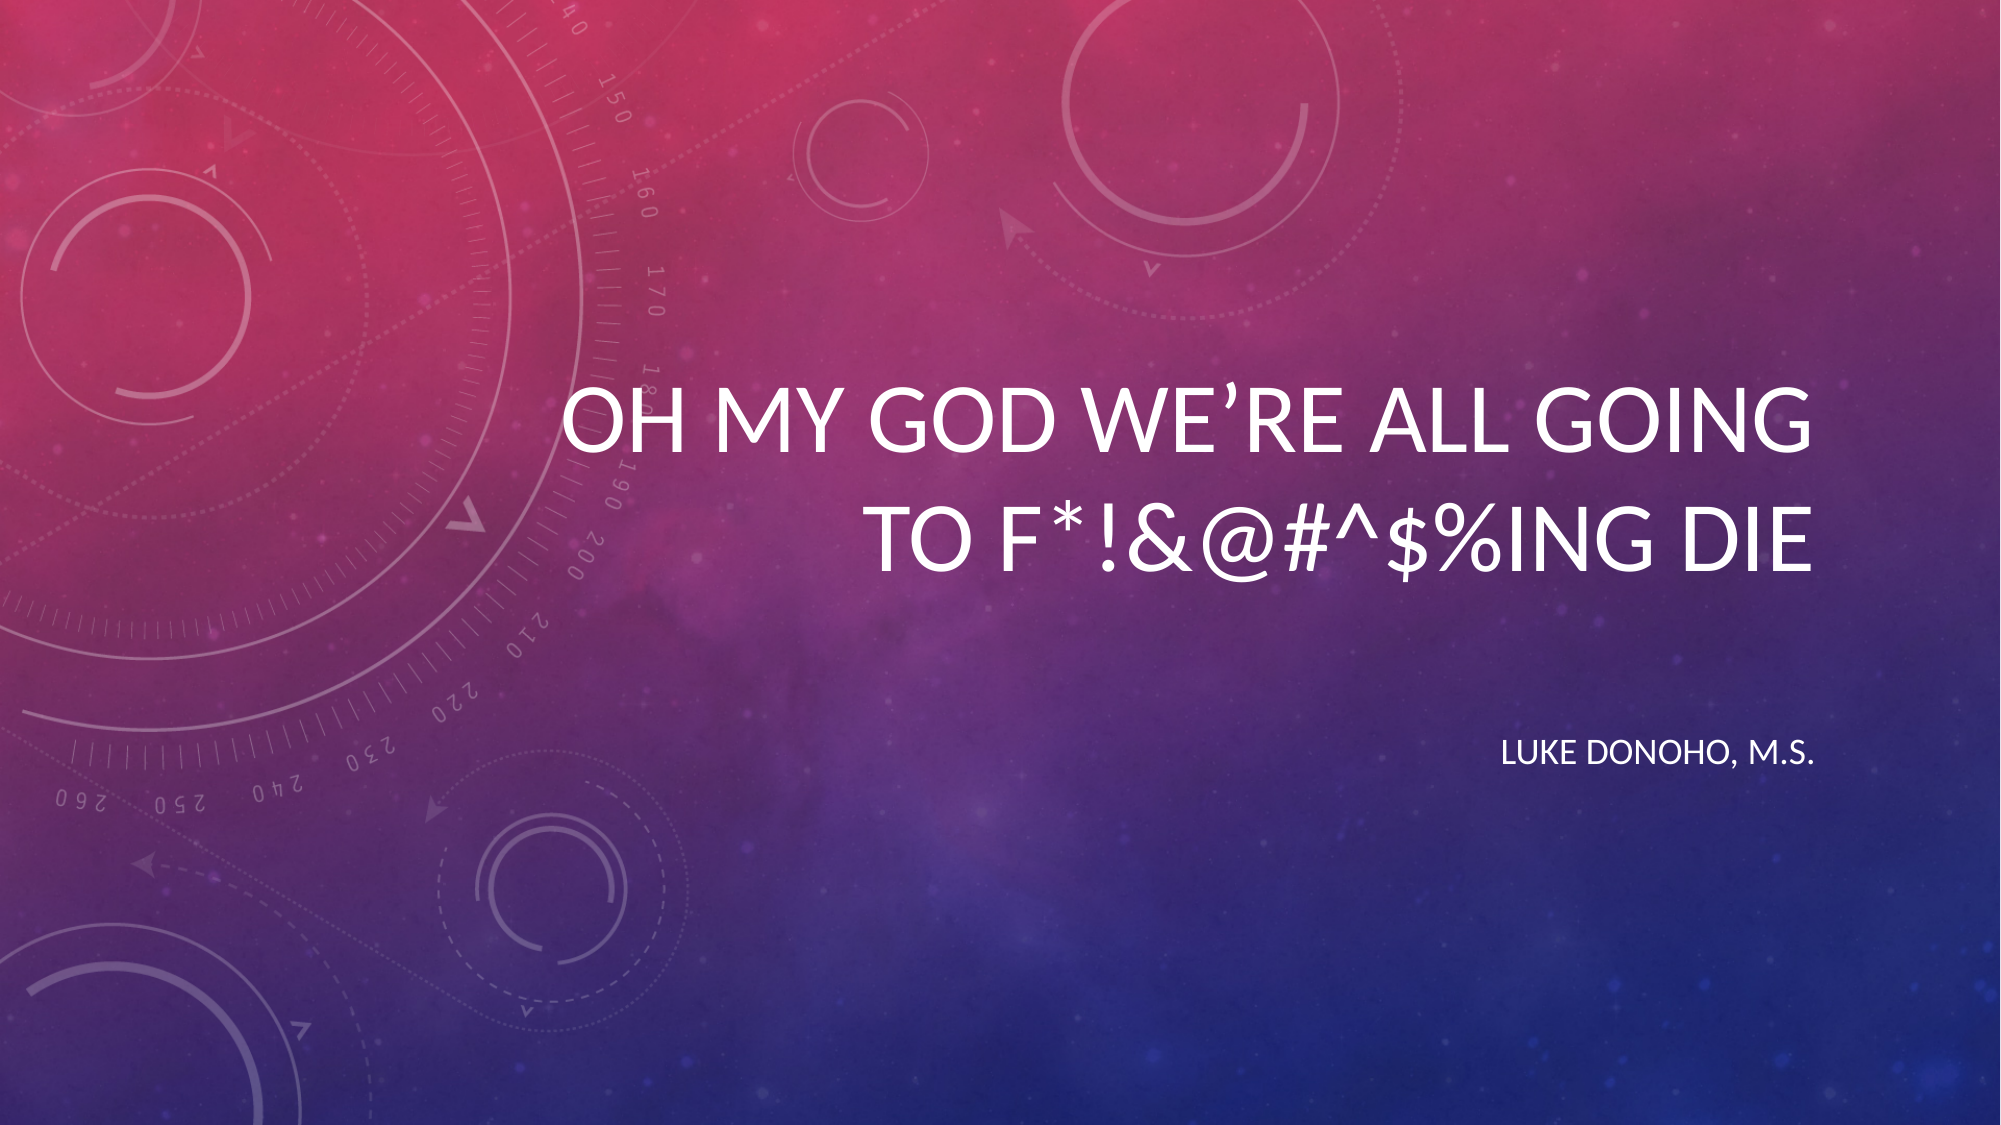

# OH MY GOD WE’RE ALL GOING TO F*!&@#^$%ING DIE
Luke Donoho, m.s.